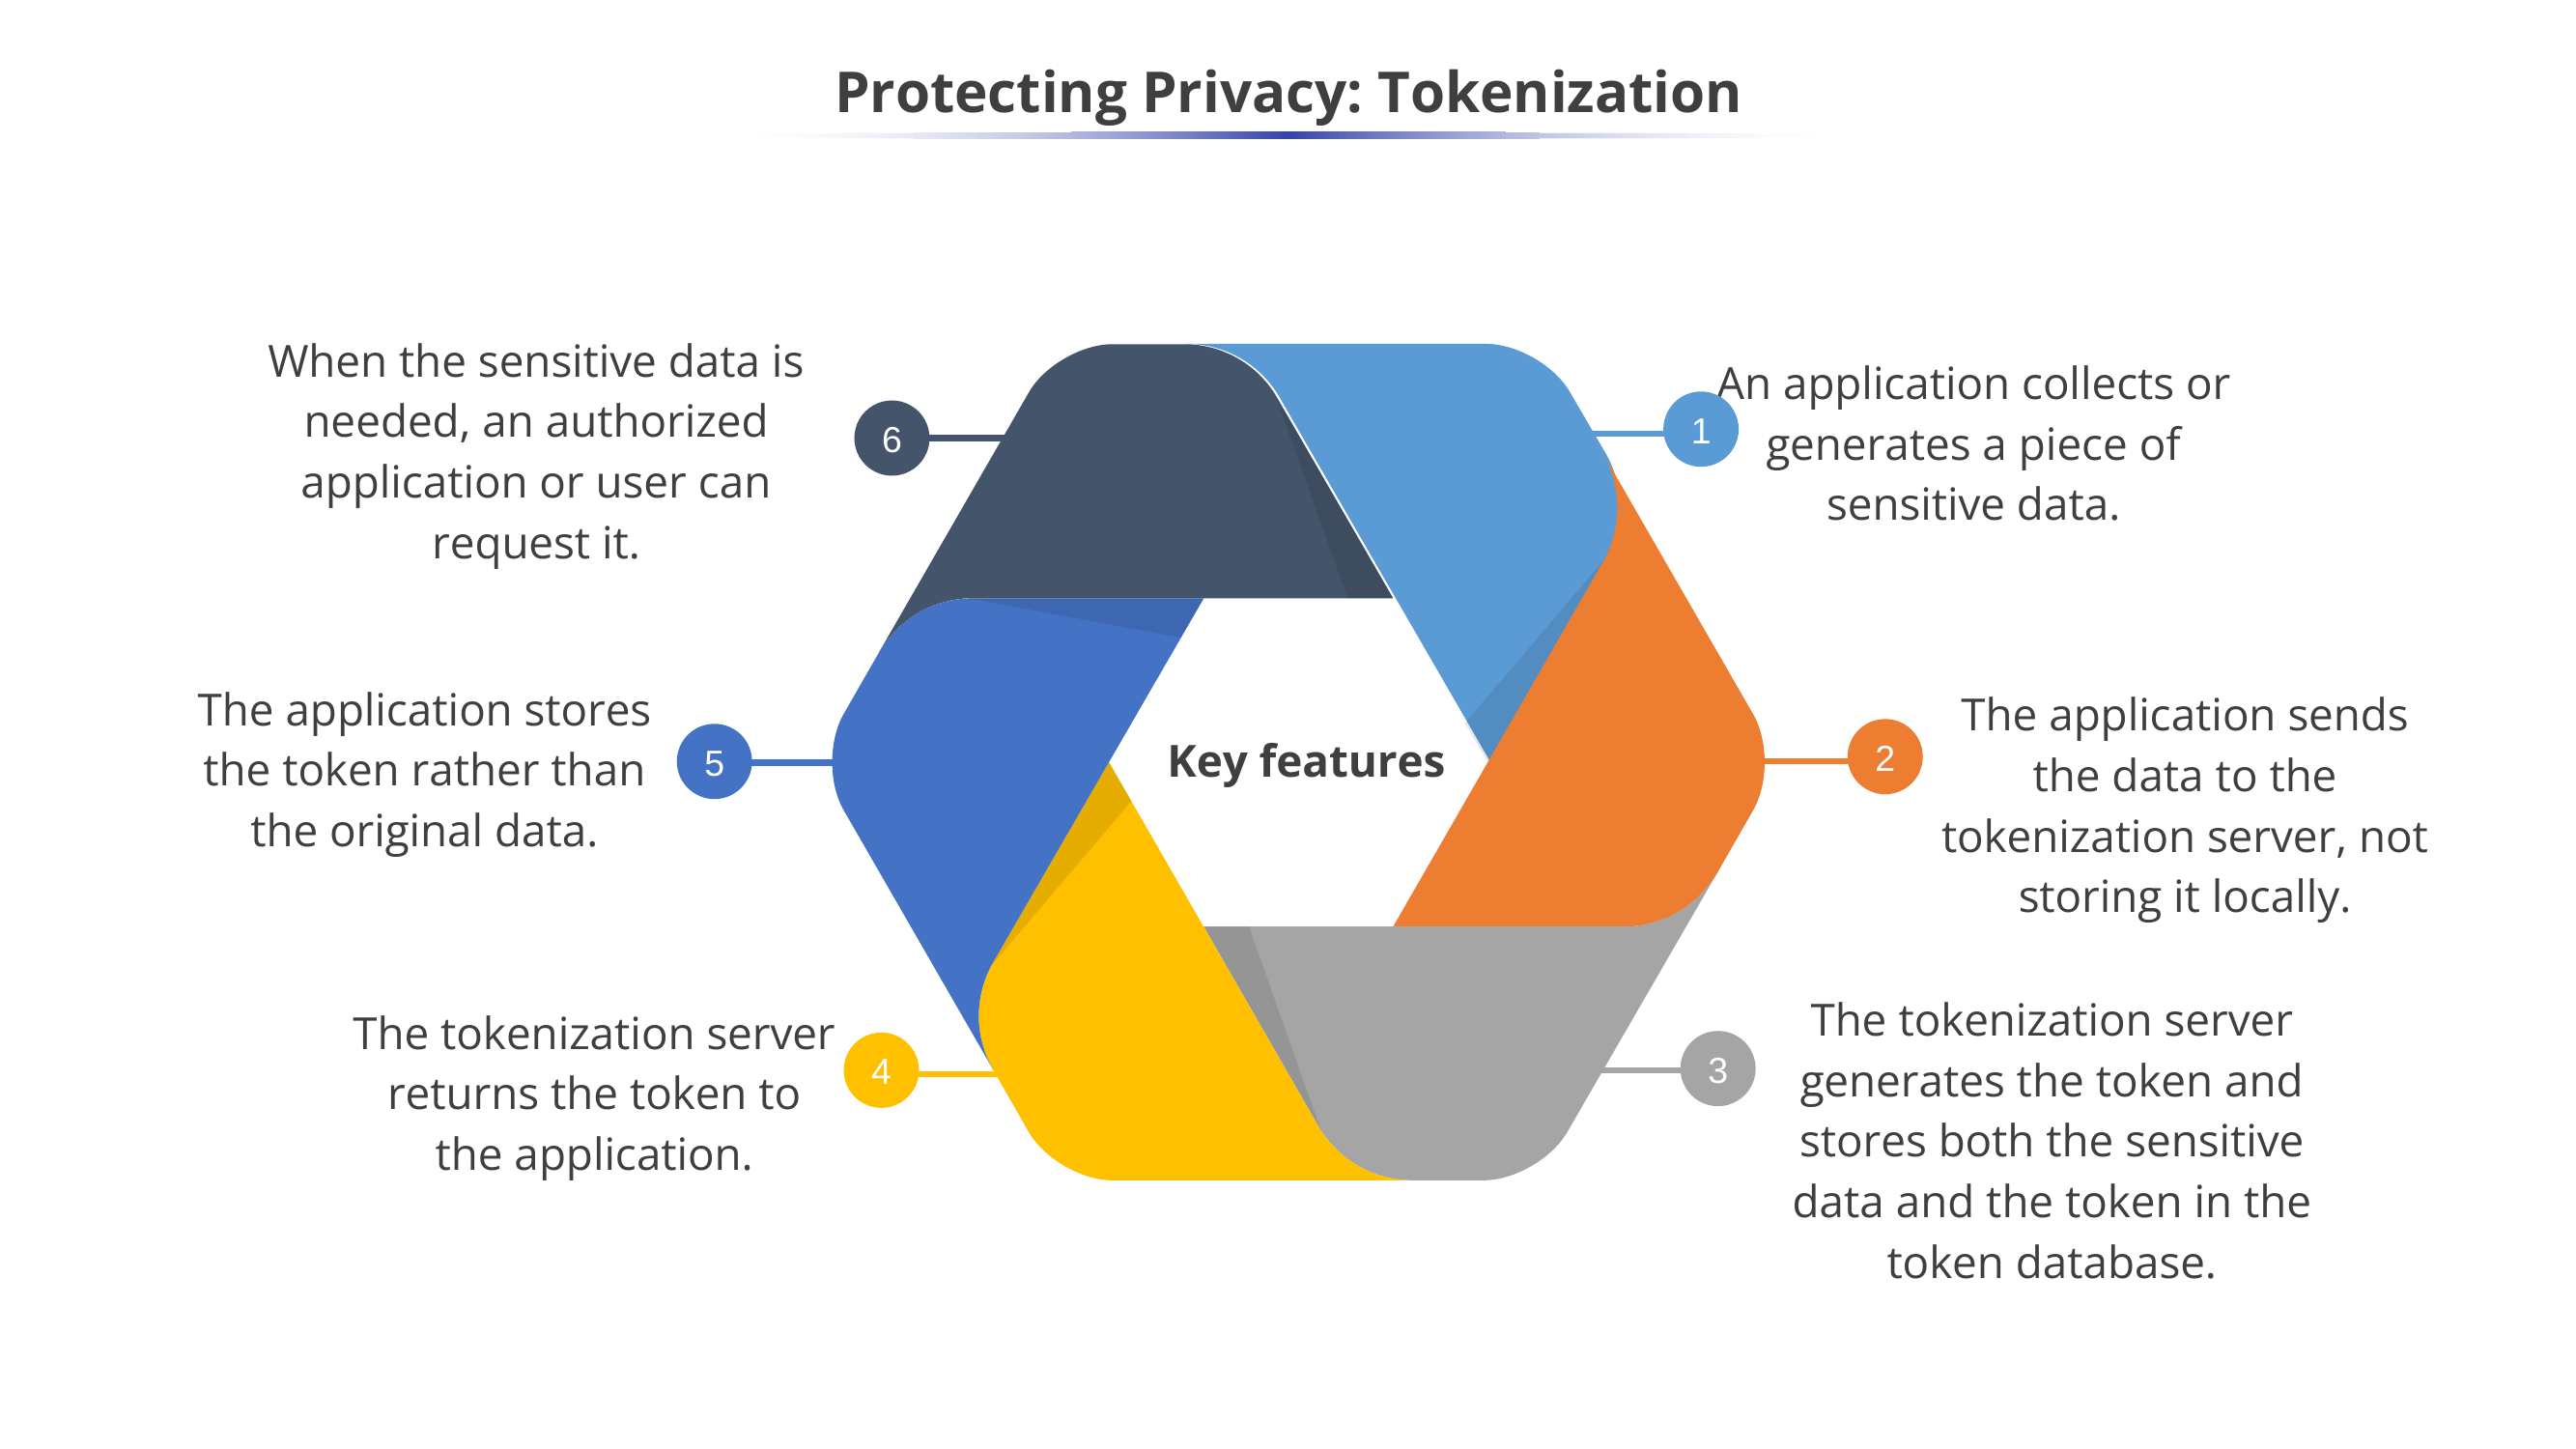

# Protecting Privacy: Tokenization

When the sensitive data is needed, an authorized application or user can request it.
An application collects or generates a piece of sensitive data.

1
6

The application stores the token rather than the original data.
The application sends the data to the tokenization server, not storing it locally.
2
5
Key features

The tokenization server generates the token and stores both the sensitive data and the token in the token database.
The tokenization server returns the token to the application.
3
4